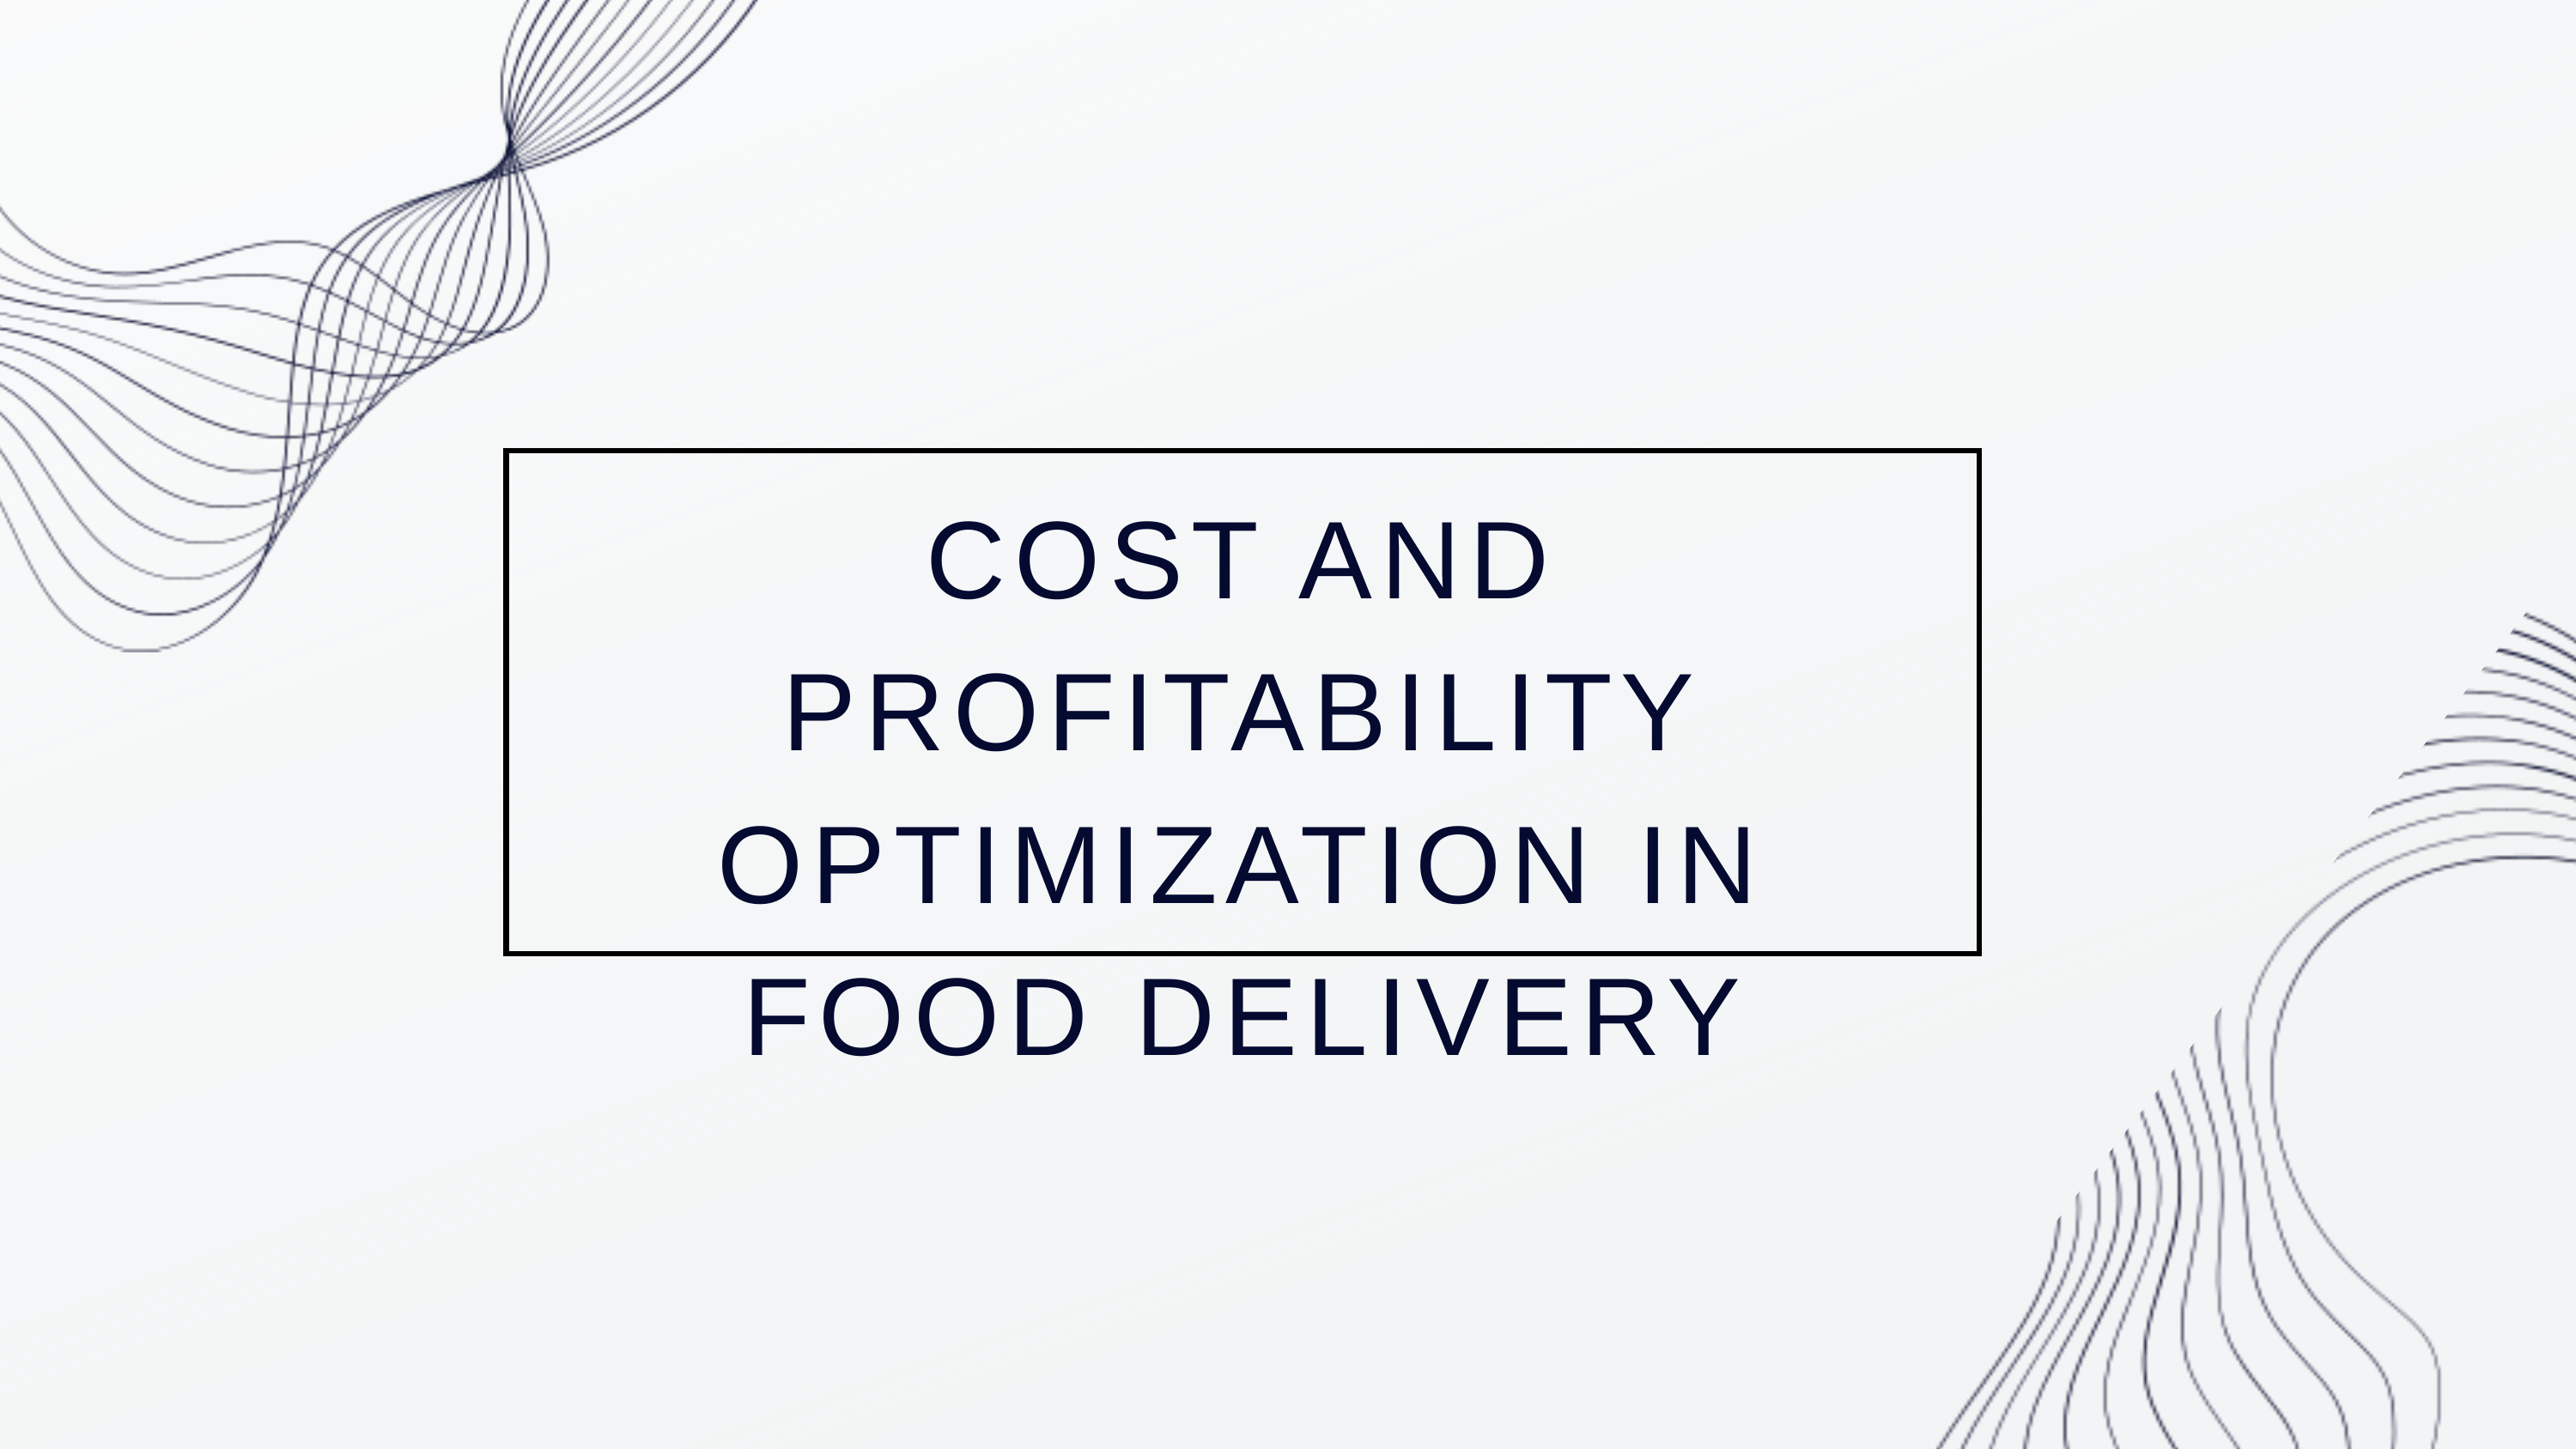

COST AND PROFITABILITY OPTIMIZATION IN FOOD DELIVERY